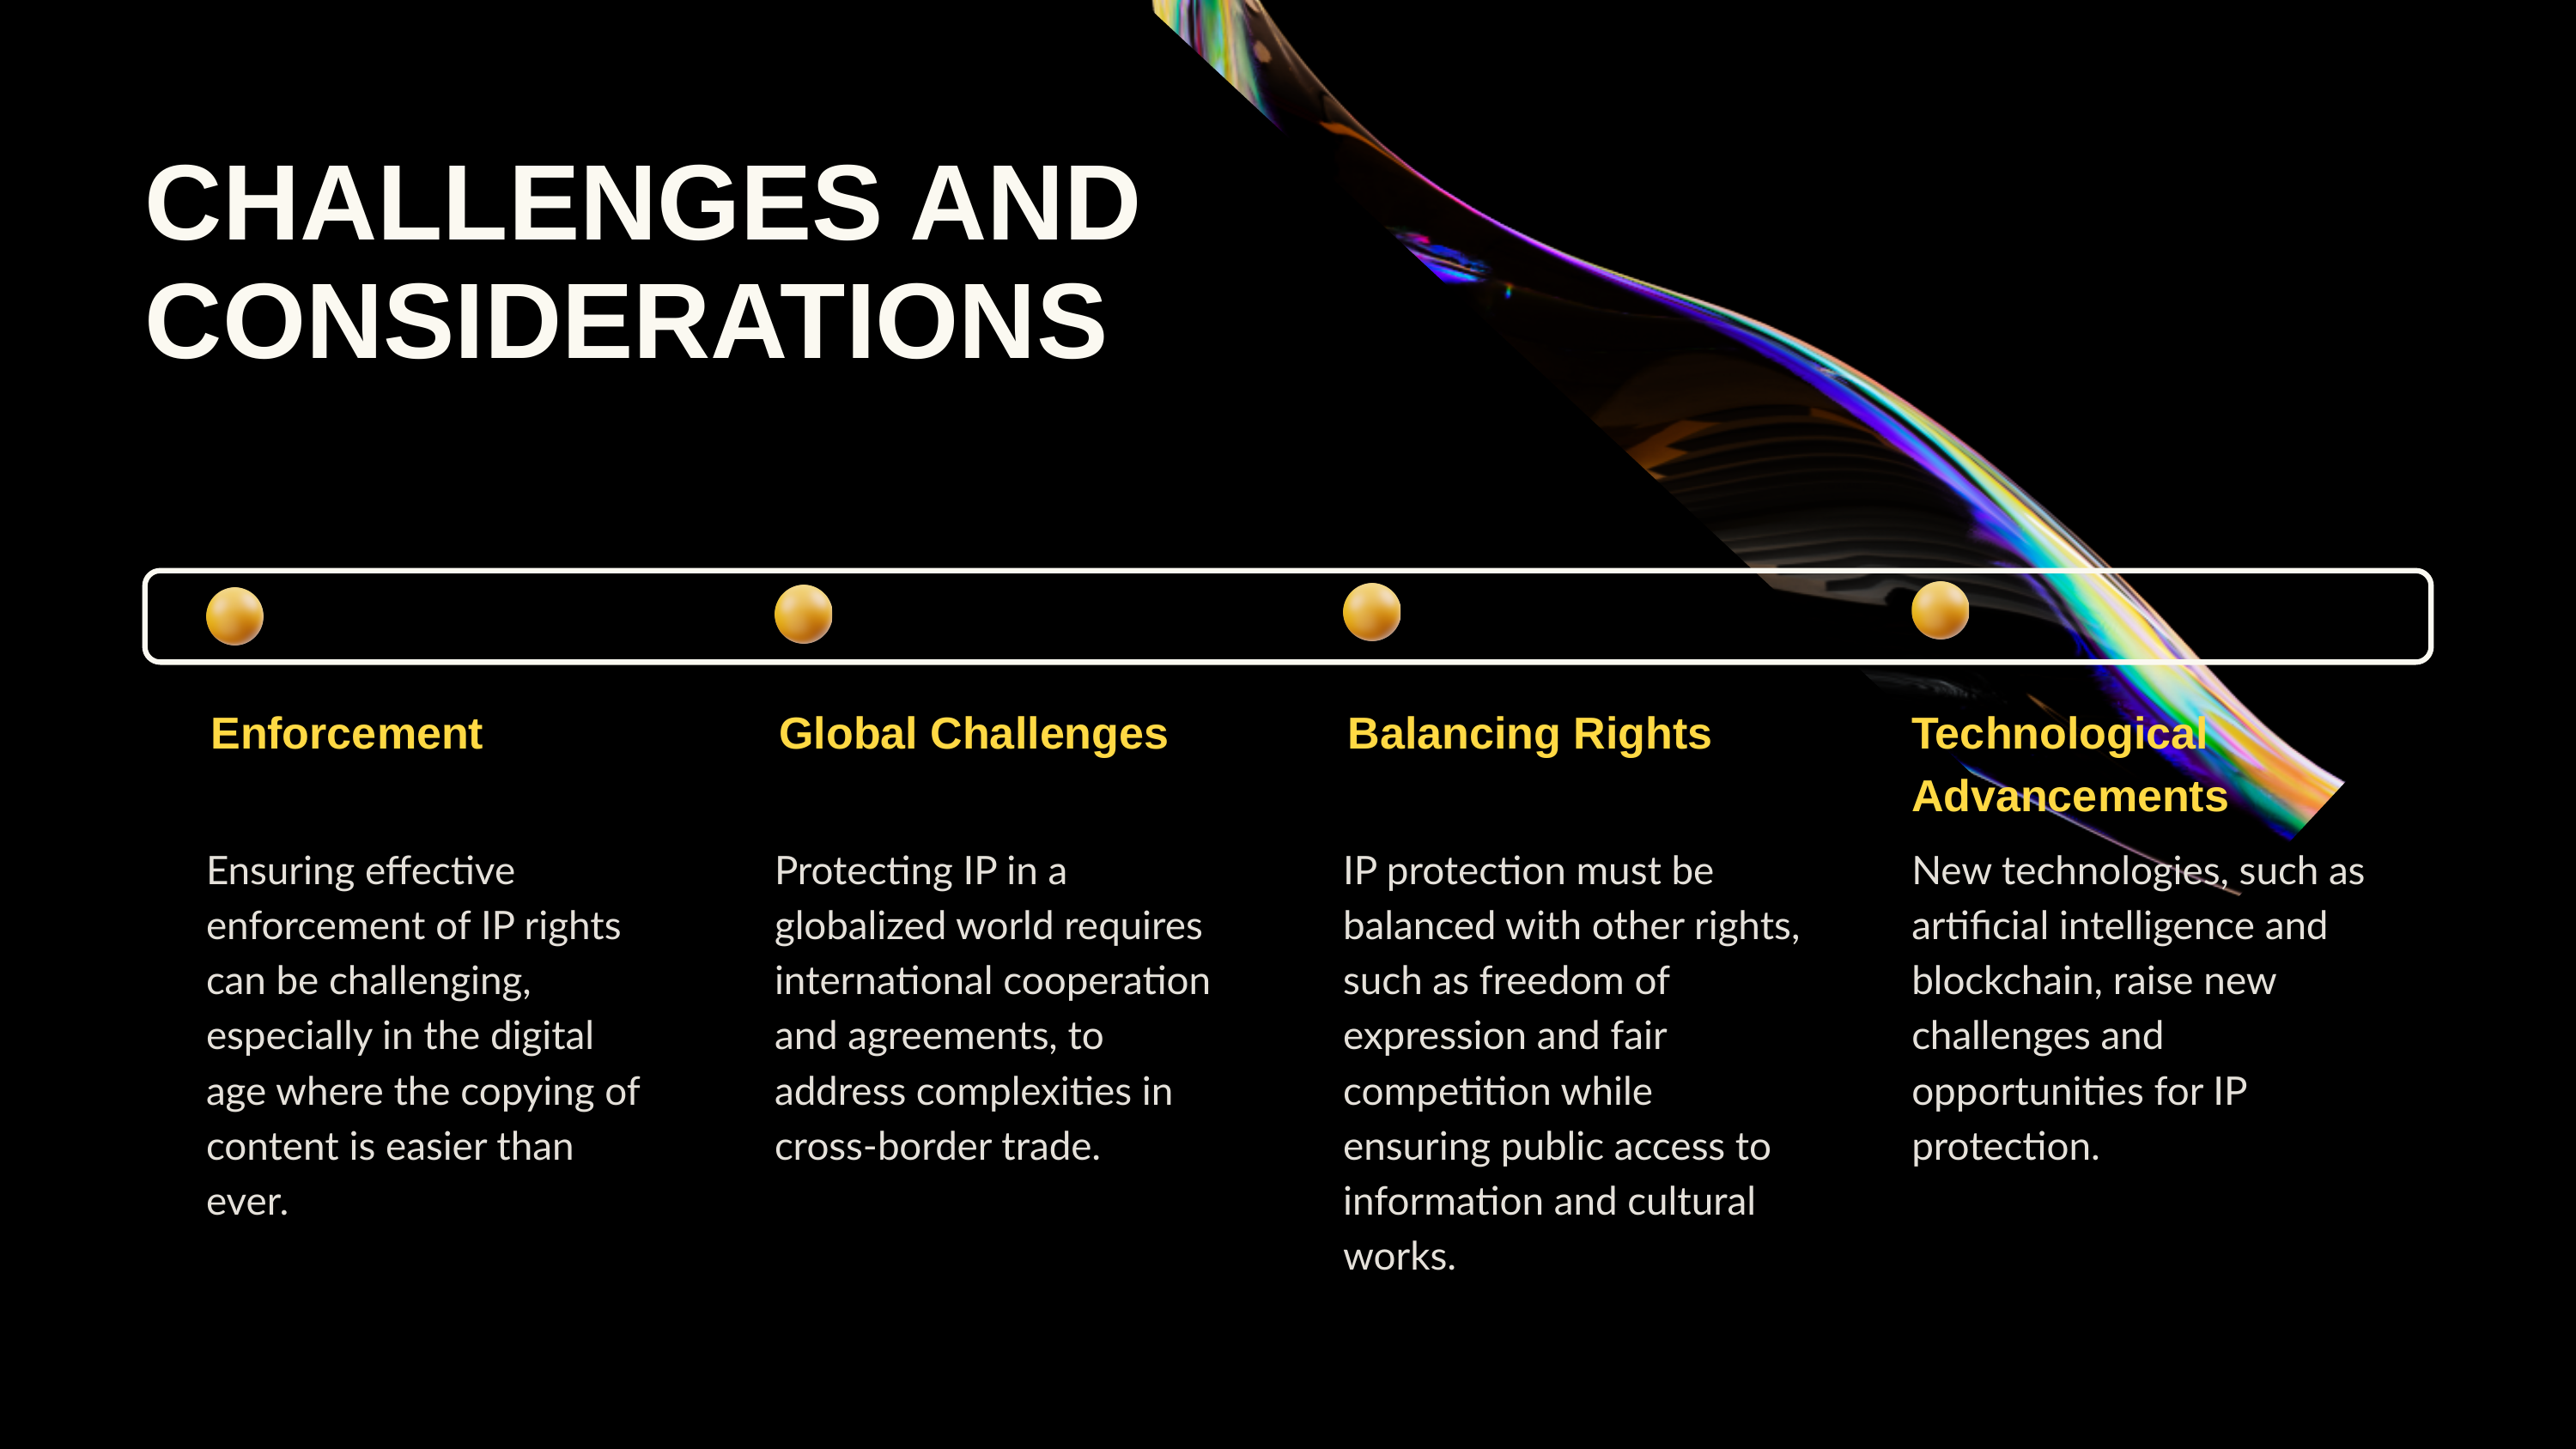

CHALLENGES AND CONSIDERATIONS

Enforcement
Global Challenges
Balancing Rights
Technological Advancements
Ensuring effective enforcement of IP rights can be challenging, especially in the digital age where the copying of content is easier than ever.
Protecting IP in a globalized world requires international cooperation and agreements, to address complexities in cross-border trade.
IP protection must be balanced with other rights, such as freedom of expression and fair competition while ensuring public access to information and cultural works.

New technologies, such as artificial intelligence and blockchain, raise new challenges and opportunities for IP protection.